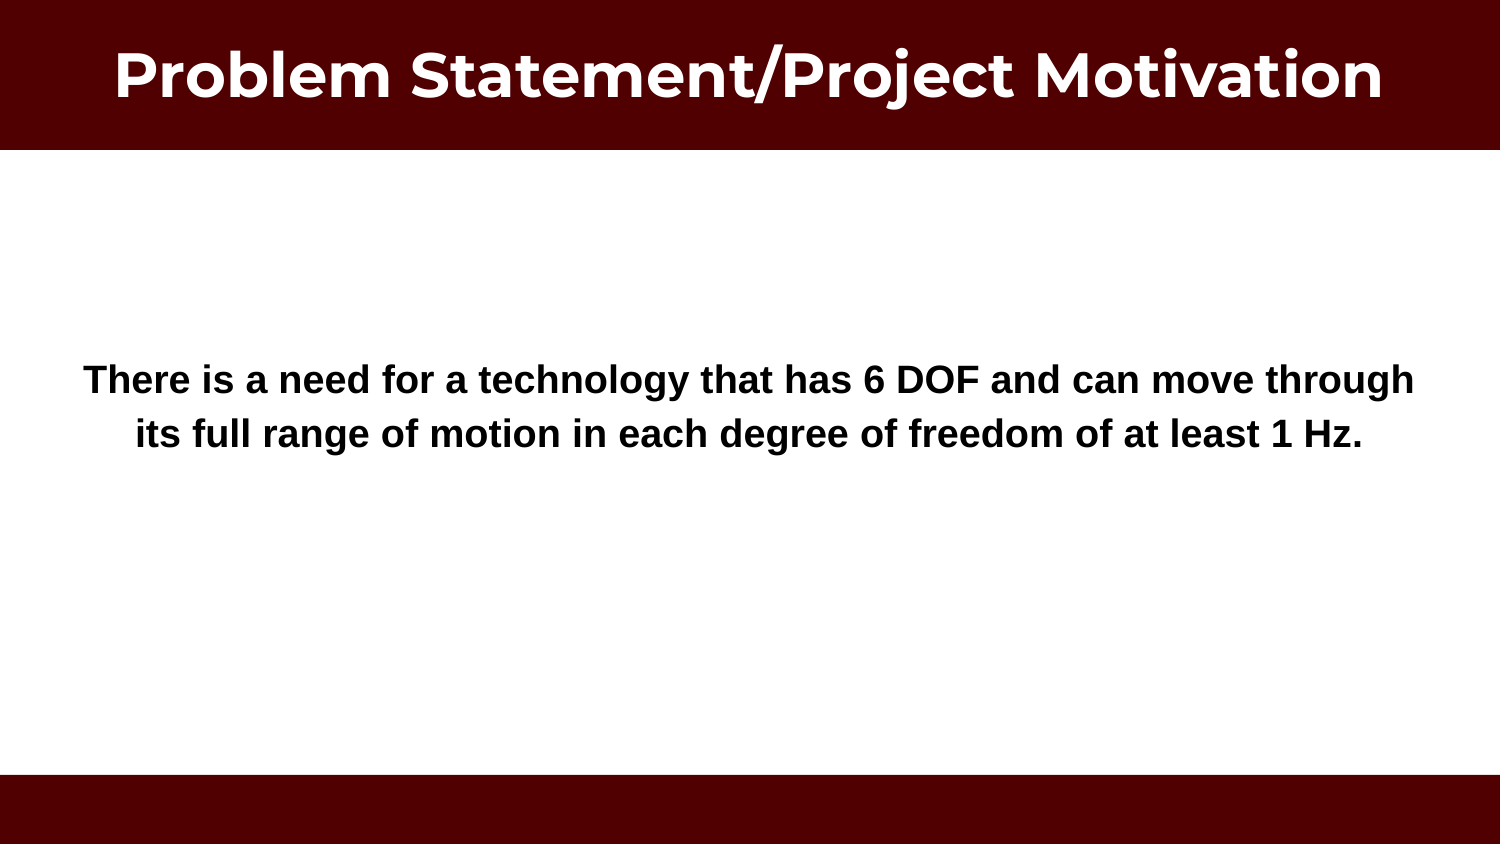

# Problem Statement/Project Motivation
There is a need for a technology that has 6 DOF and can move through its full range of motion in each degree of freedom of at least 1 Hz.